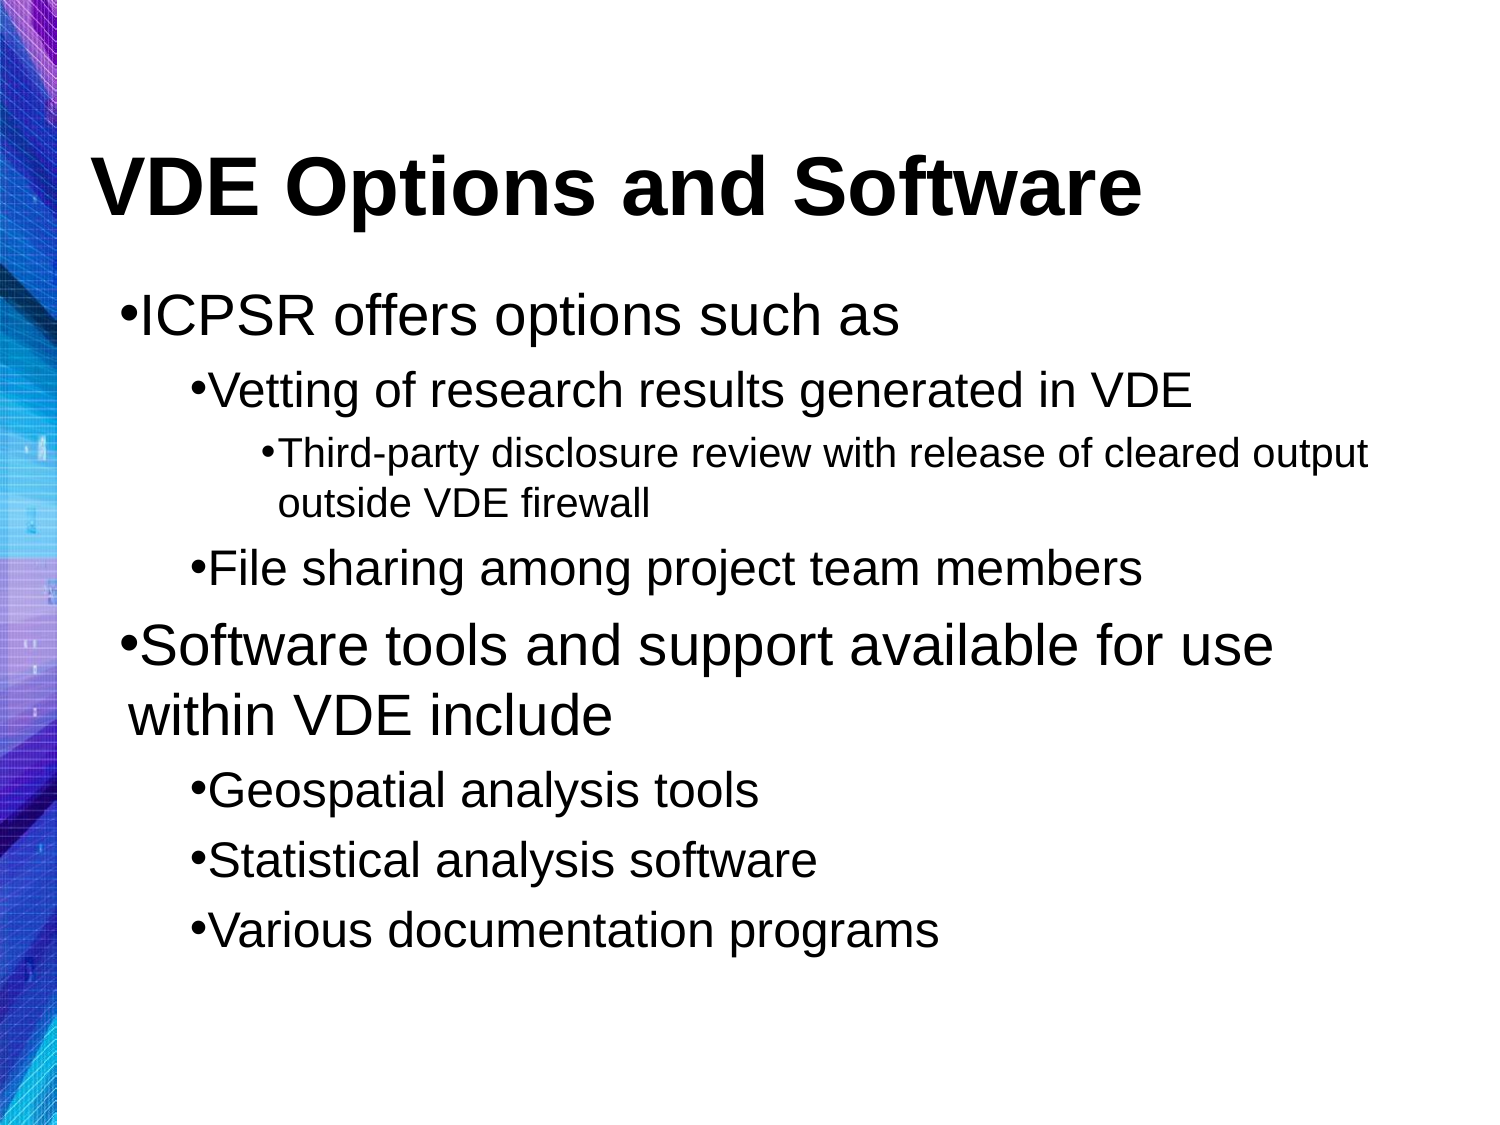

# VDE Options and Software
ICPSR offers options such as
Vetting of research results generated in VDE
Third-party disclosure review with release of cleared output outside VDE firewall
File sharing among project team members
Software tools and support available for use within VDE include
Geospatial analysis tools
Statistical analysis software
Various documentation programs